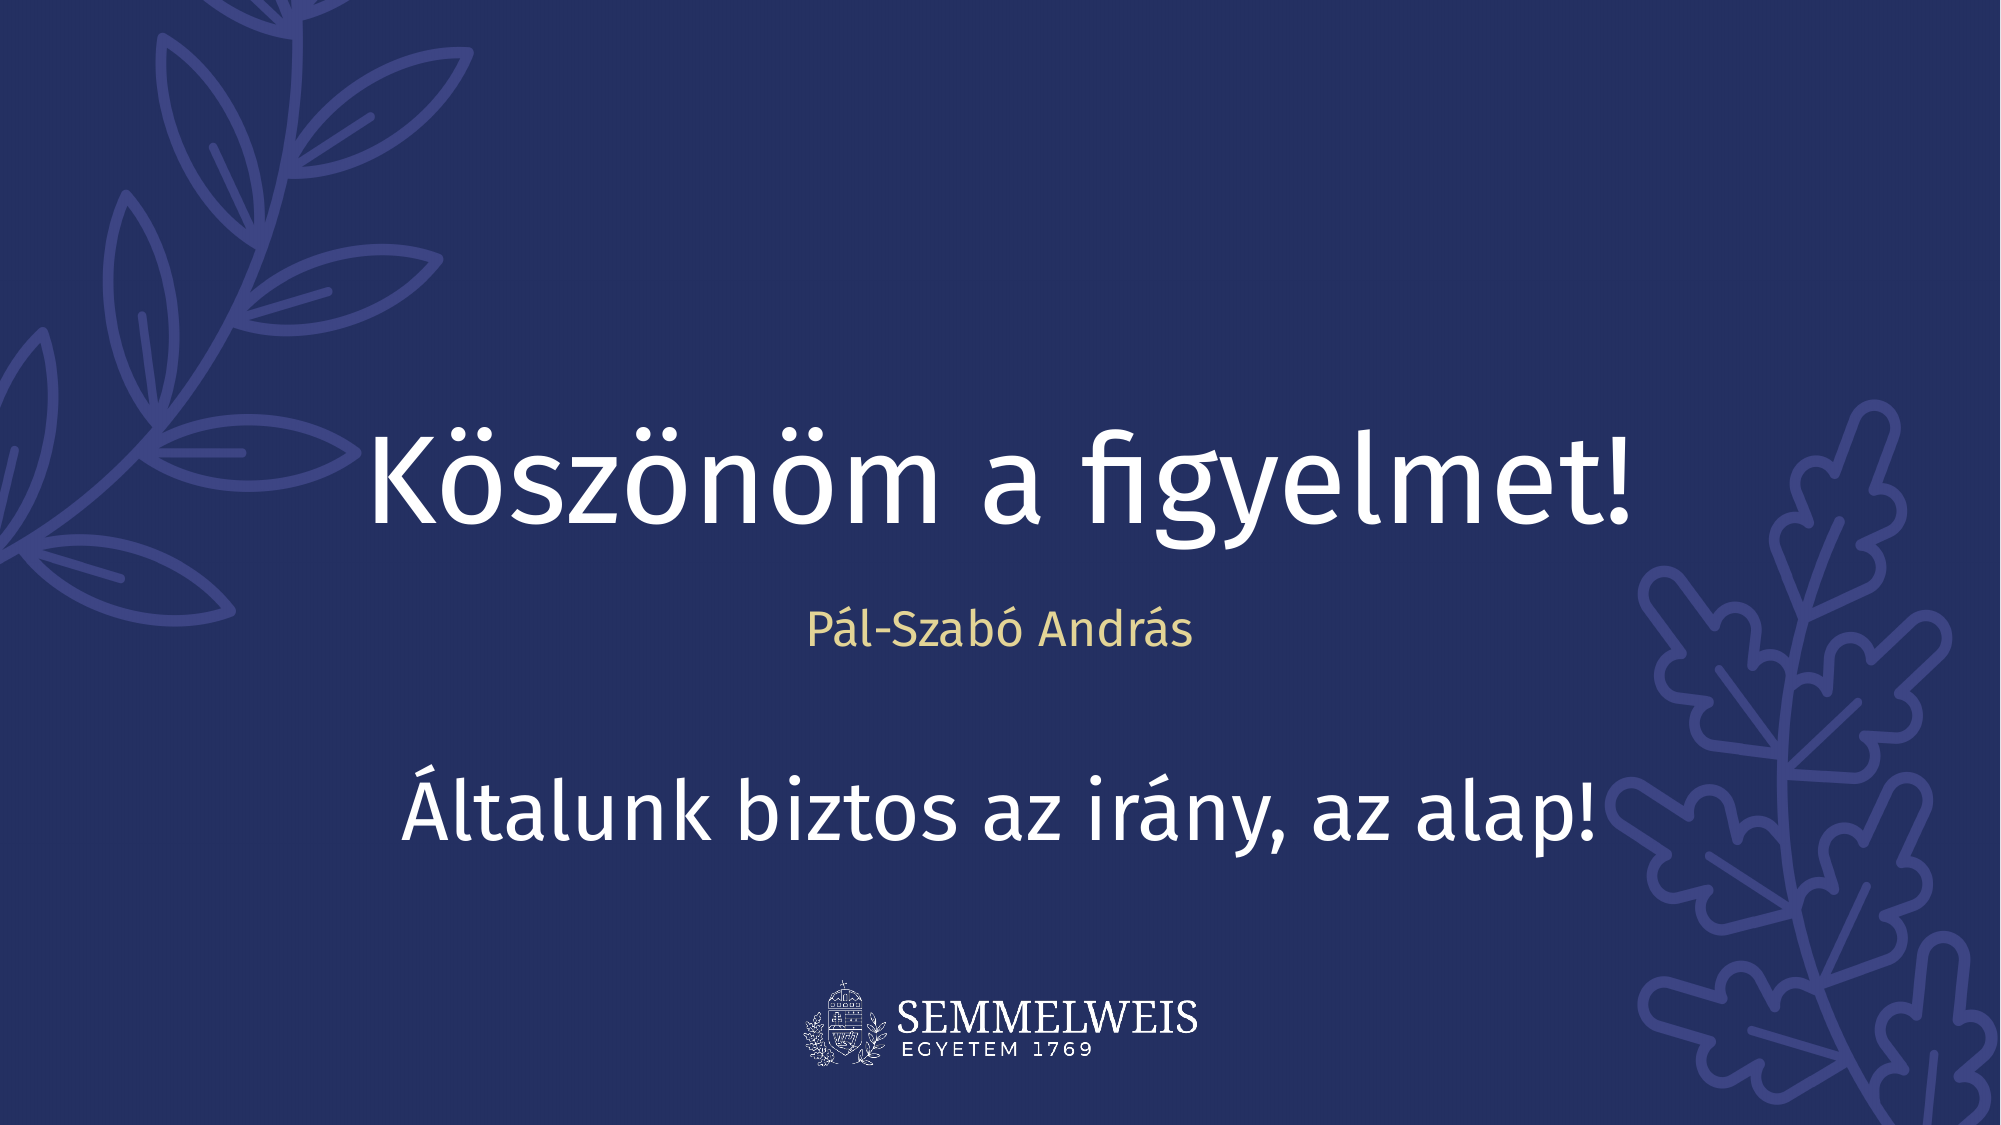

Köszönöm a figyelmet!
Pál-Szabó András
Általunk biztos az irány, az alap!